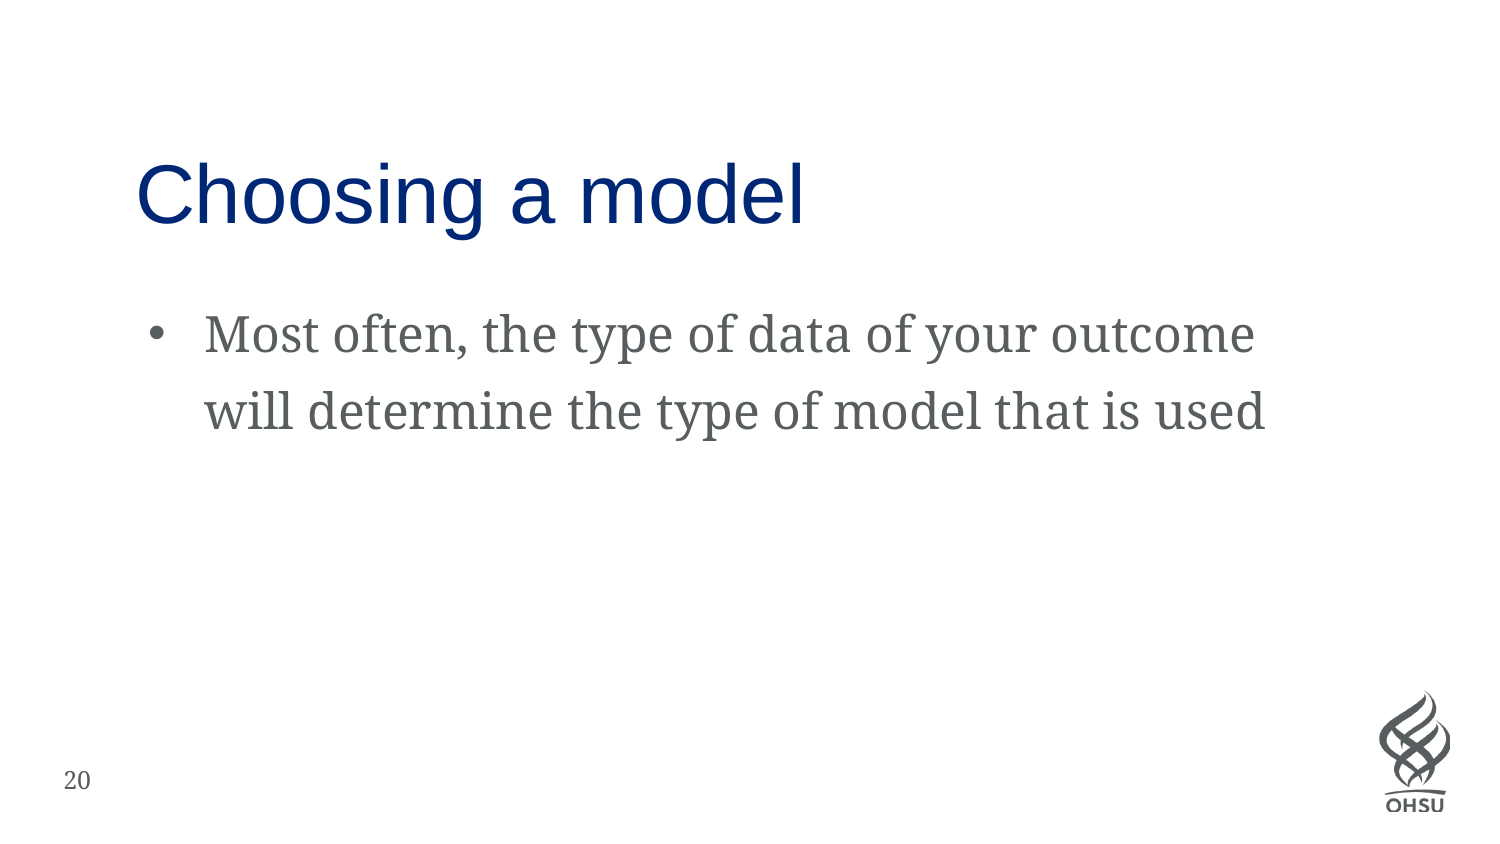

# Choosing a model
Most often, the type of data of your outcome will determine the type of model that is used